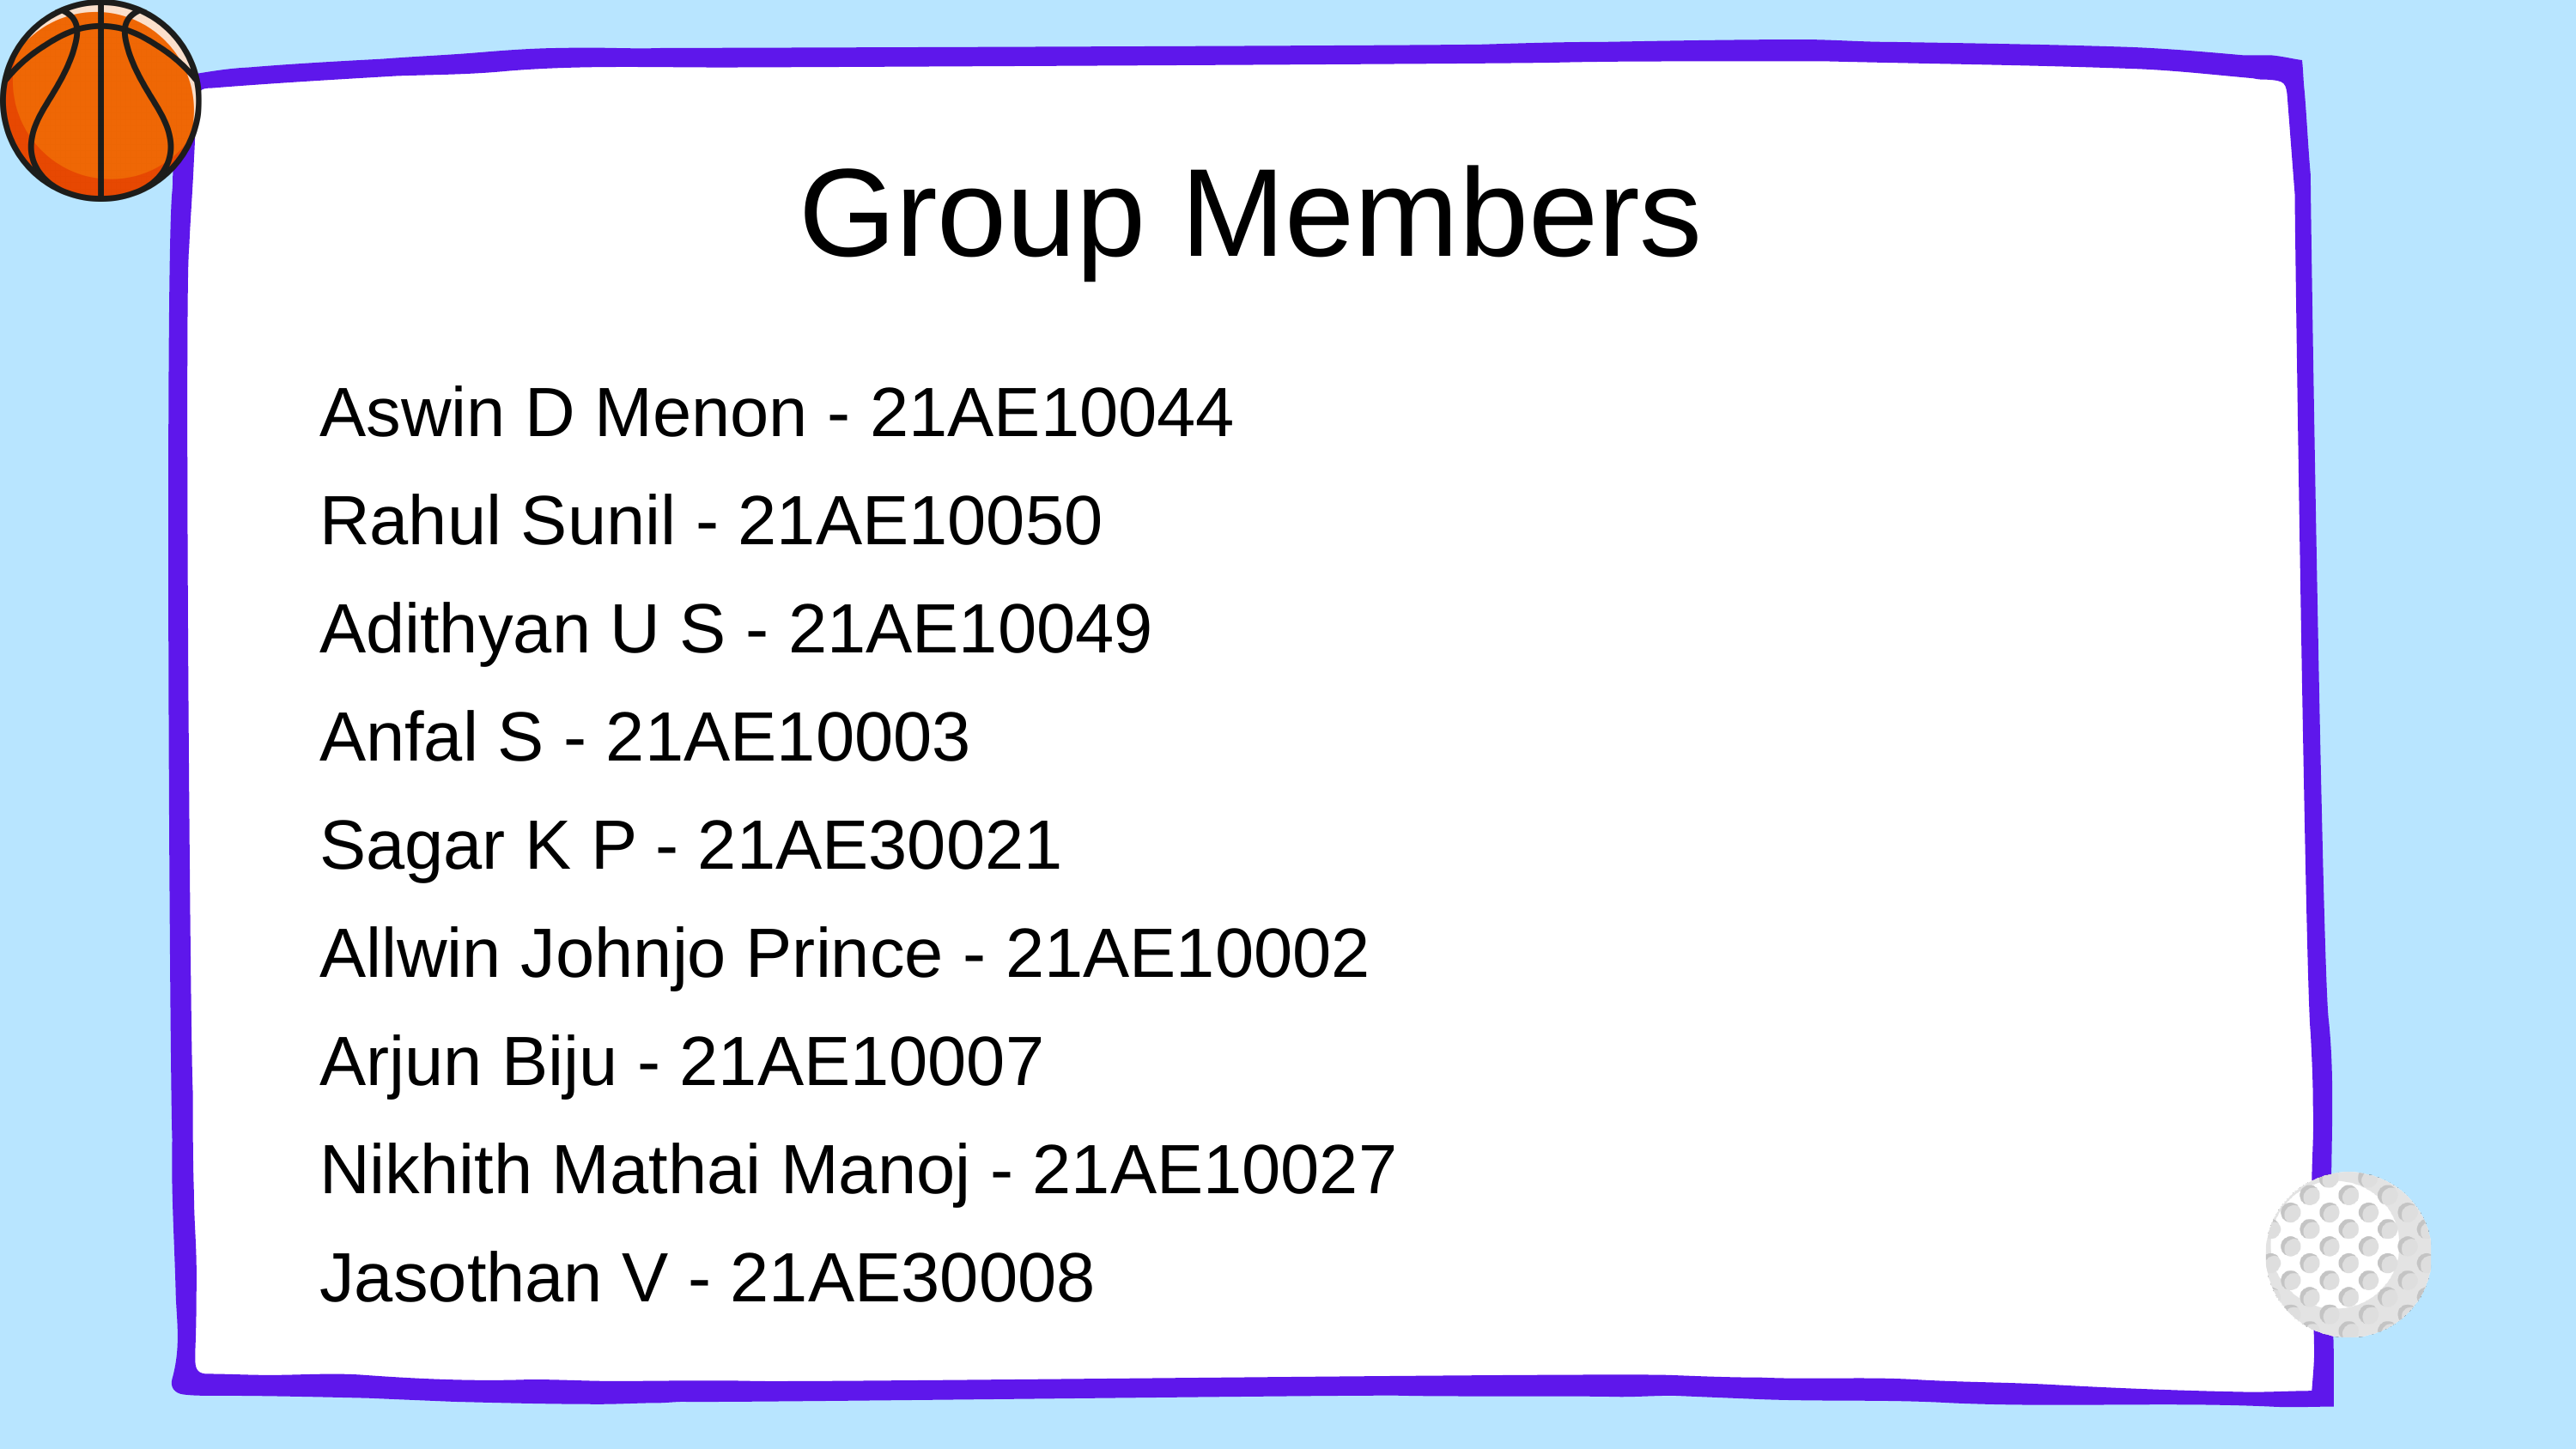

Group Members
Aswin D Menon - 21AE10044
Rahul Sunil - 21AE10050
Adithyan U S - 21AE10049
Anfal S - 21AE10003
Sagar K P - 21AE30021
Allwin Johnjo Prince - 21AE10002
Arjun Biju - 21AE10007
Nikhith Mathai Manoj - 21AE10027
Jasothan V - 21AE30008